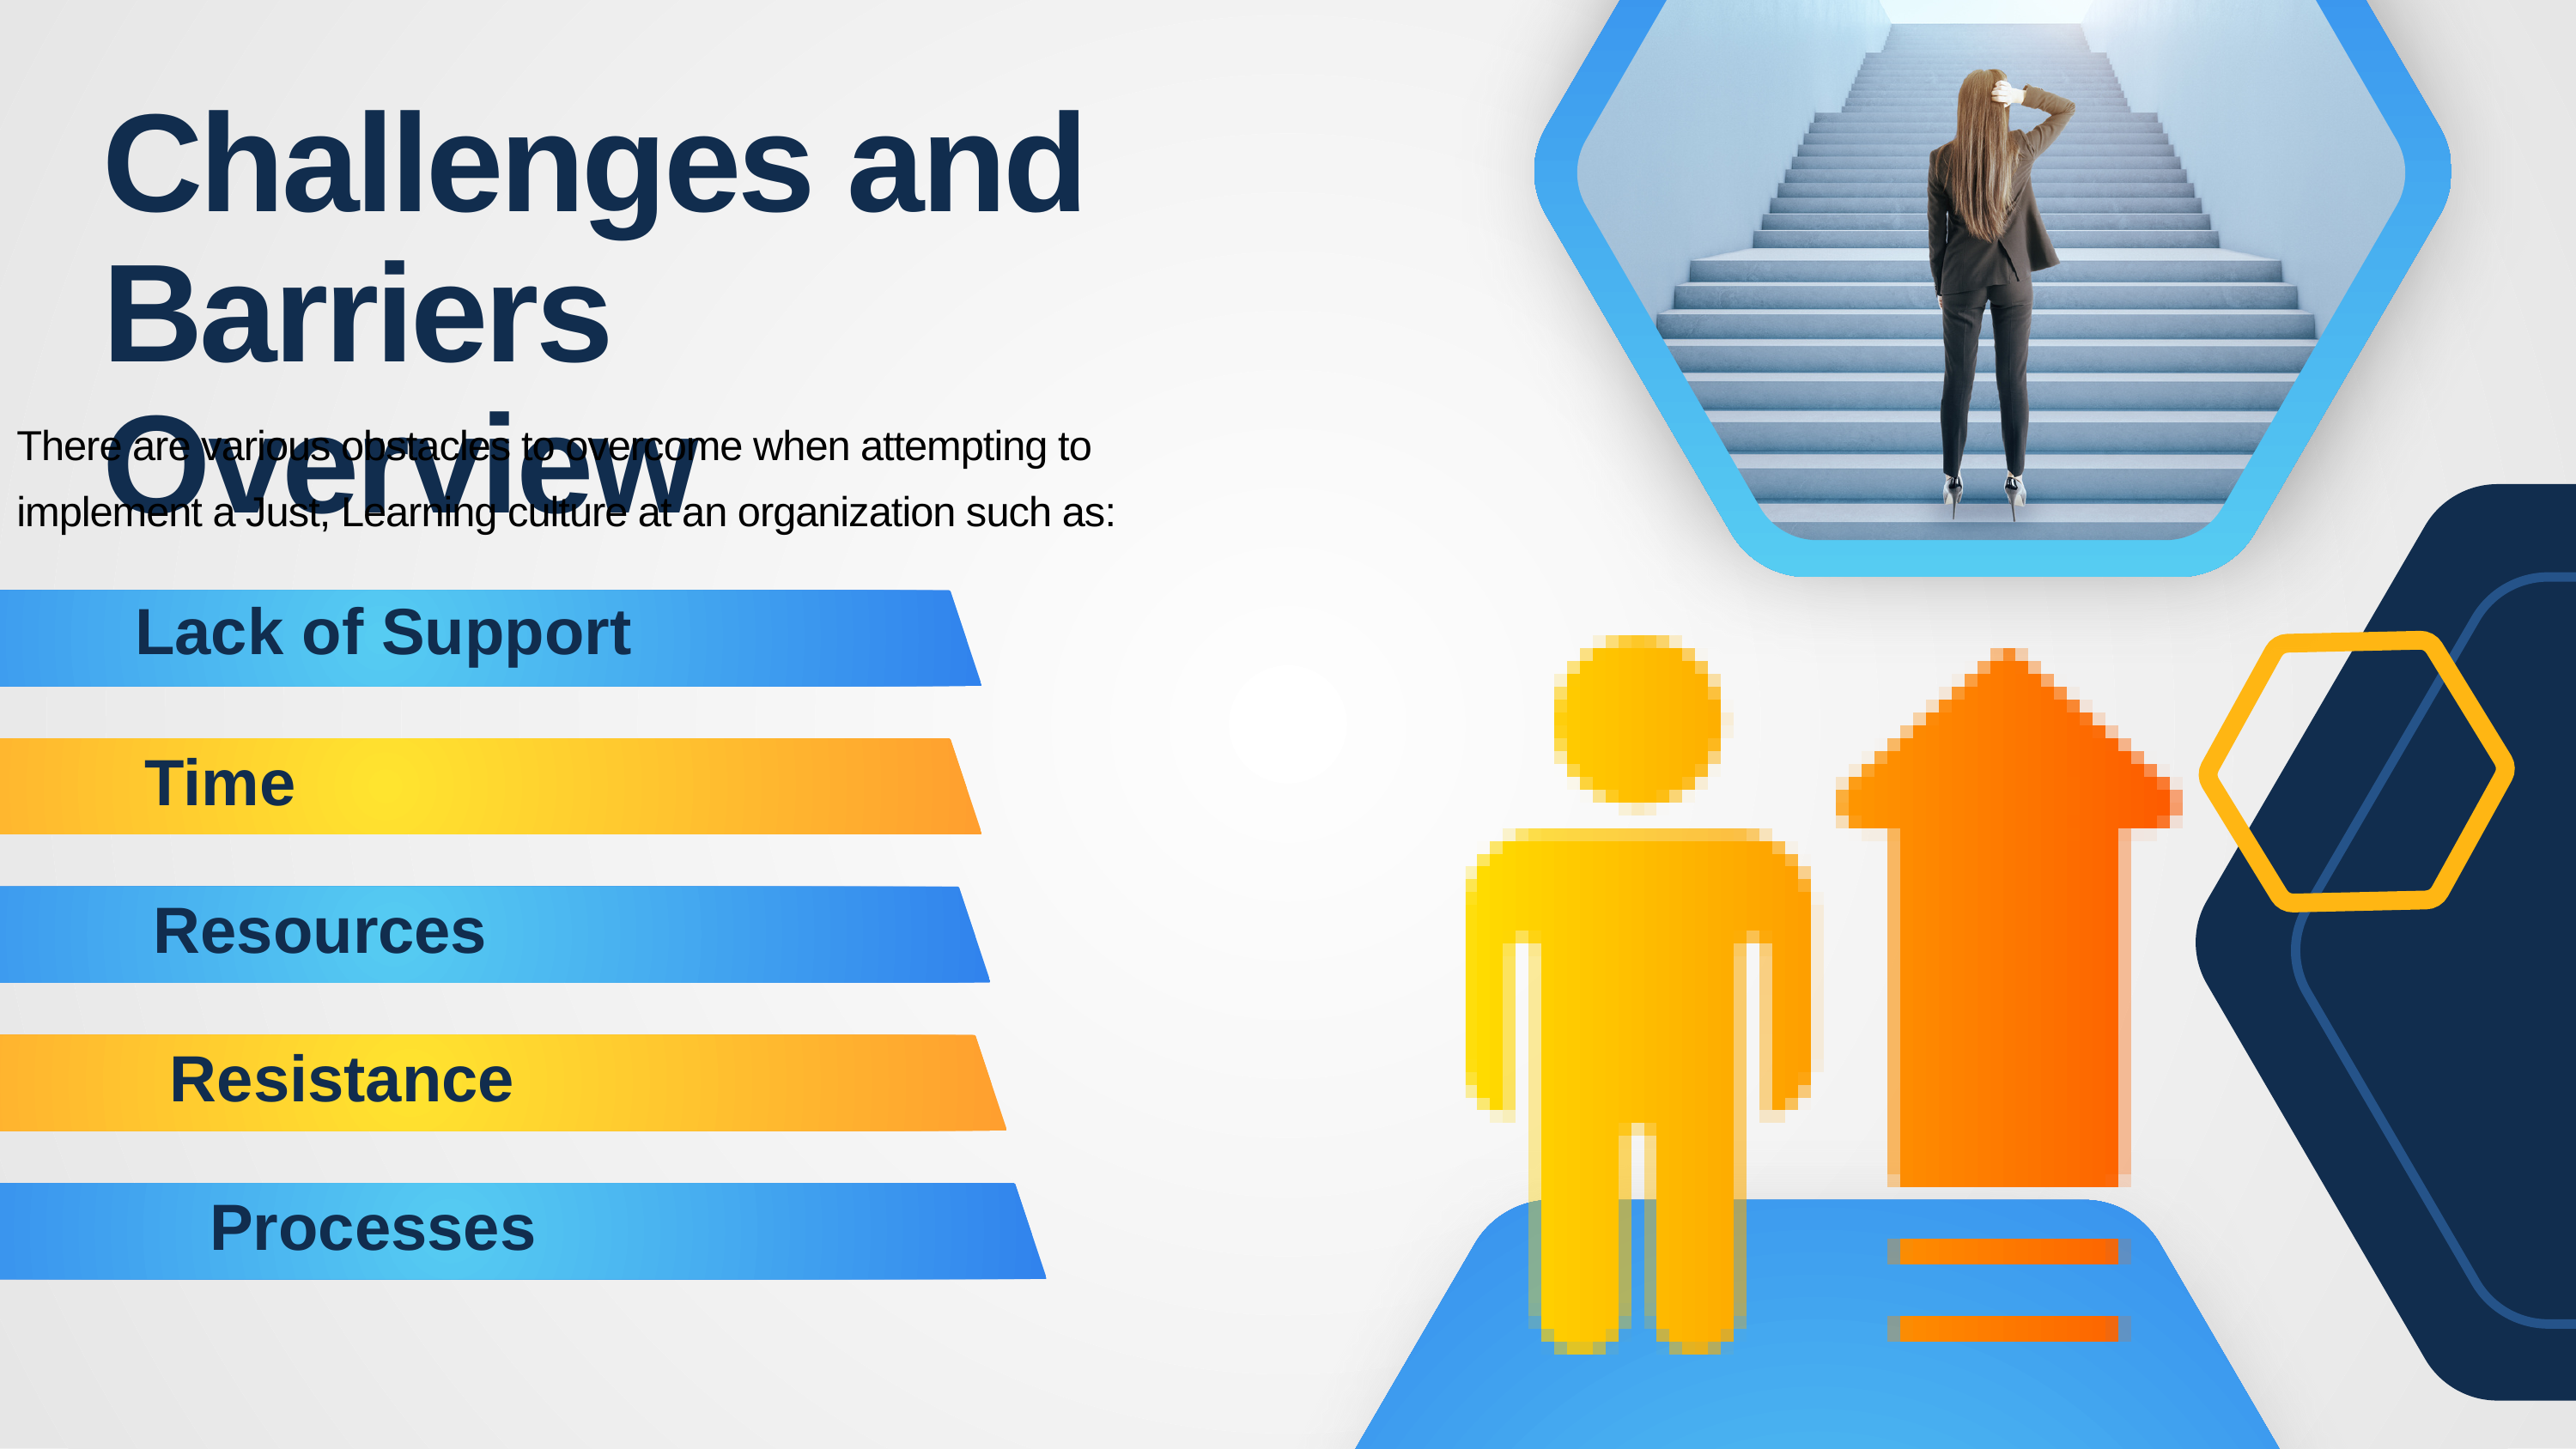

Challenges and Barriers Overview
There are various obstacles to overcome when attempting to implement a Just, Learning culture at an organization such as:

Lack of Support

Time

Resources

Resistance

Processes